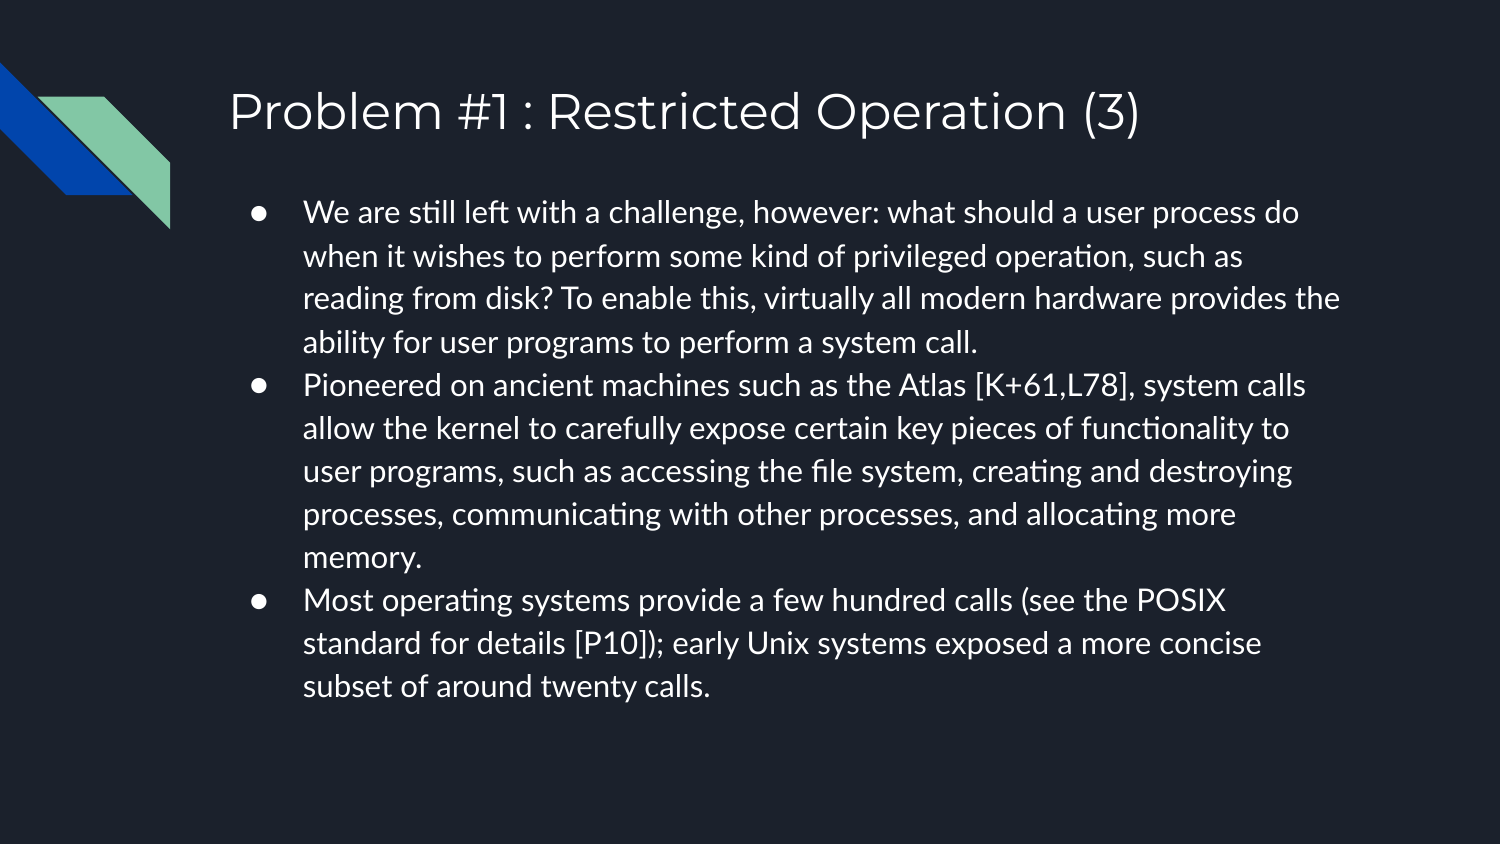

# Problem #1 : Restricted Operation (3)
We are still left with a challenge, however: what should a user process do when it wishes to perform some kind of privileged operation, such as reading from disk? To enable this, virtually all modern hardware provides the ability for user programs to perform a system call.
Pioneered on ancient machines such as the Atlas [K+61,L78], system calls allow the kernel to carefully expose certain key pieces of functionality to user programs, such as accessing the file system, creating and destroying processes, communicating with other processes, and allocating more memory.
Most operating systems provide a few hundred calls (see the POSIX standard for details [P10]); early Unix systems exposed a more concise subset of around twenty calls.